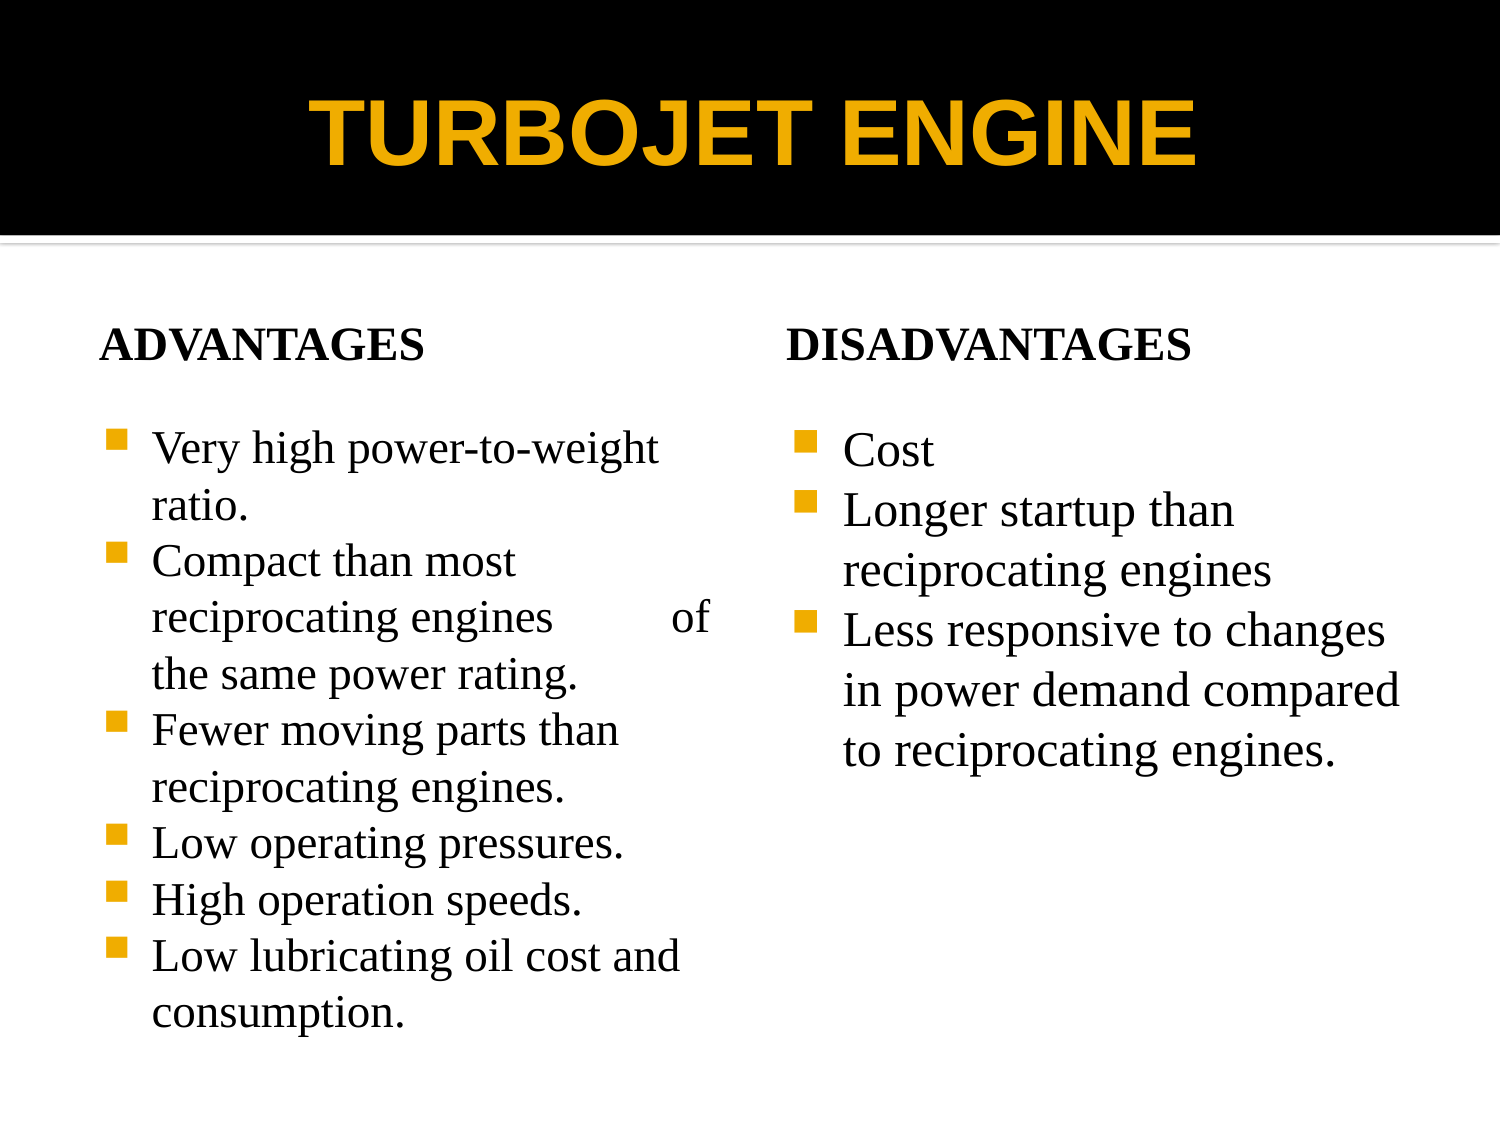

# TURBOJET ENGINE
Advantages
disadvantages
Very high power-to-weight ratio.
Compact than most reciprocating engines          of the same power rating.
Fewer moving parts than reciprocating engines.
Low operating pressures.
High operation speeds.
Low lubricating oil cost and consumption.

Cost
Longer startup than reciprocating engines
Less responsive to changes in power demand compared to reciprocating engines.